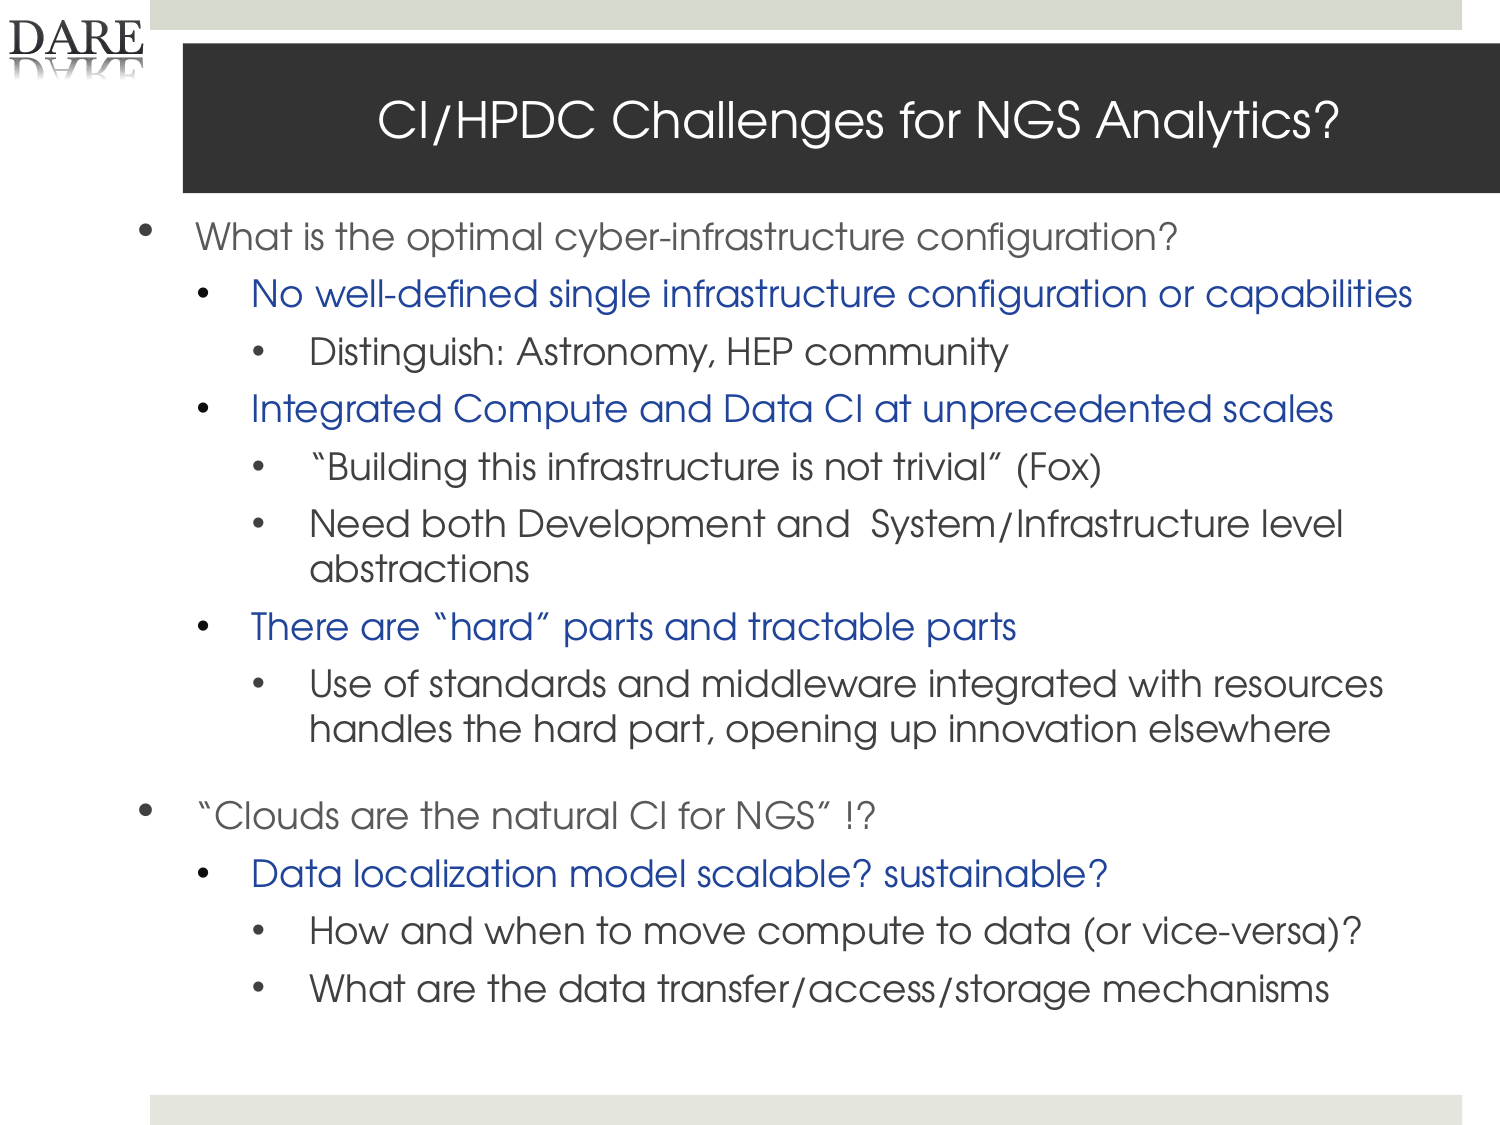

# CI/HPDC Challenges for NGS Analytics?
What is the optimal cyber-infrastructure configuration?
No well-defined single infrastructure configuration or capabilities
Distinguish: Astronomy, HEP community
Integrated Compute and Data CI at unprecedented scales
“Building this infrastructure is not trivial” (Fox)
Need both Development and  System/Infrastructure level abstractions
There are “hard” parts and tractable parts
Use of standards and middleware integrated with resources handles the hard part, opening up innovation elsewhere
“Clouds are the natural CI for NGS” !?
Data localization model scalable? sustainable?
How and when to move compute to data (or vice-versa)?
What are the data transfer/access/storage mechanisms